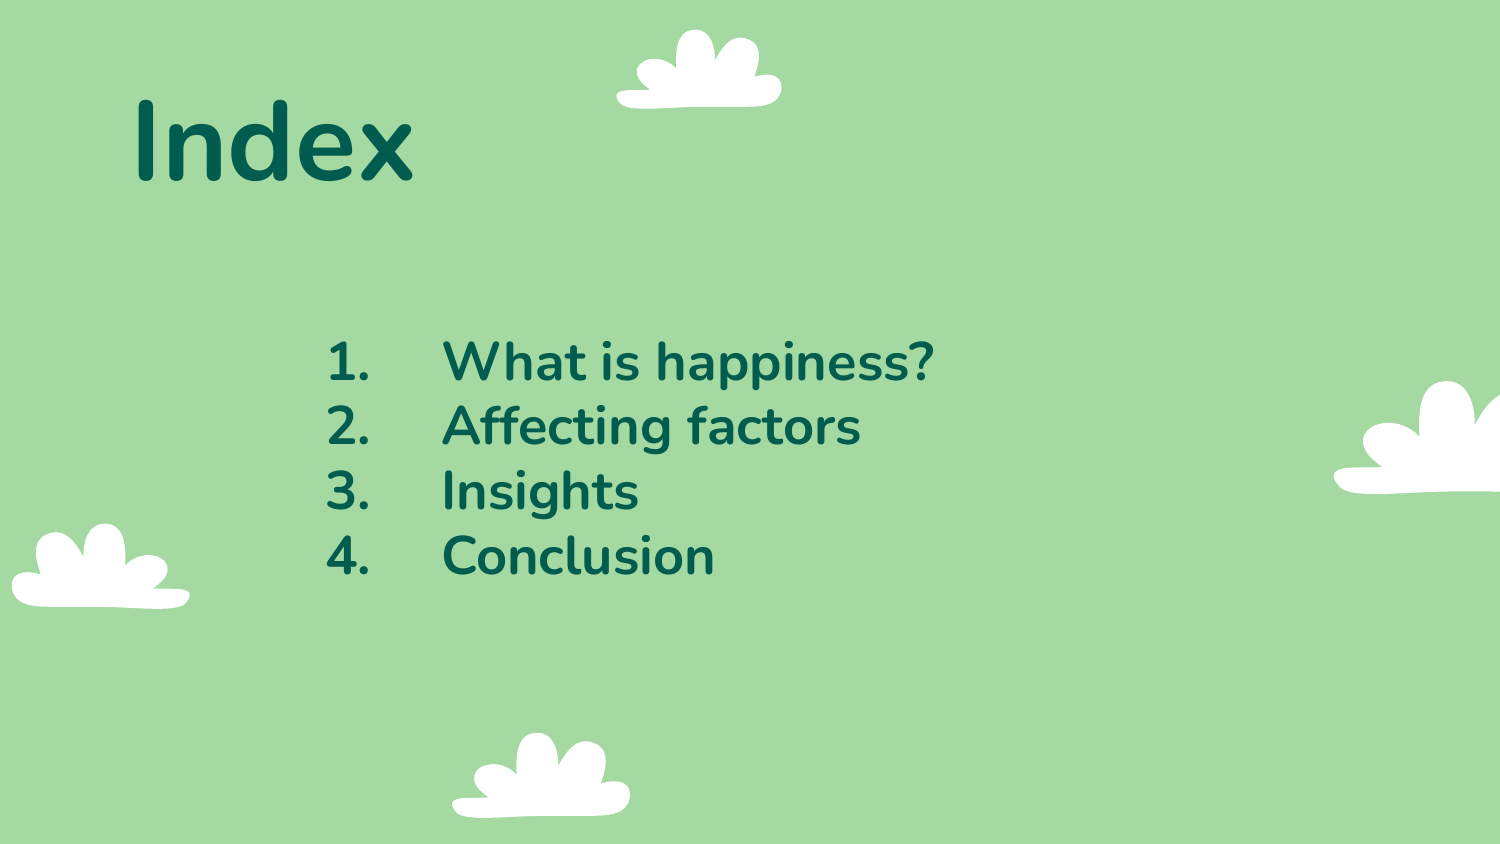

Index
What is happiness?
Affecting factors
Insights
Conclusion